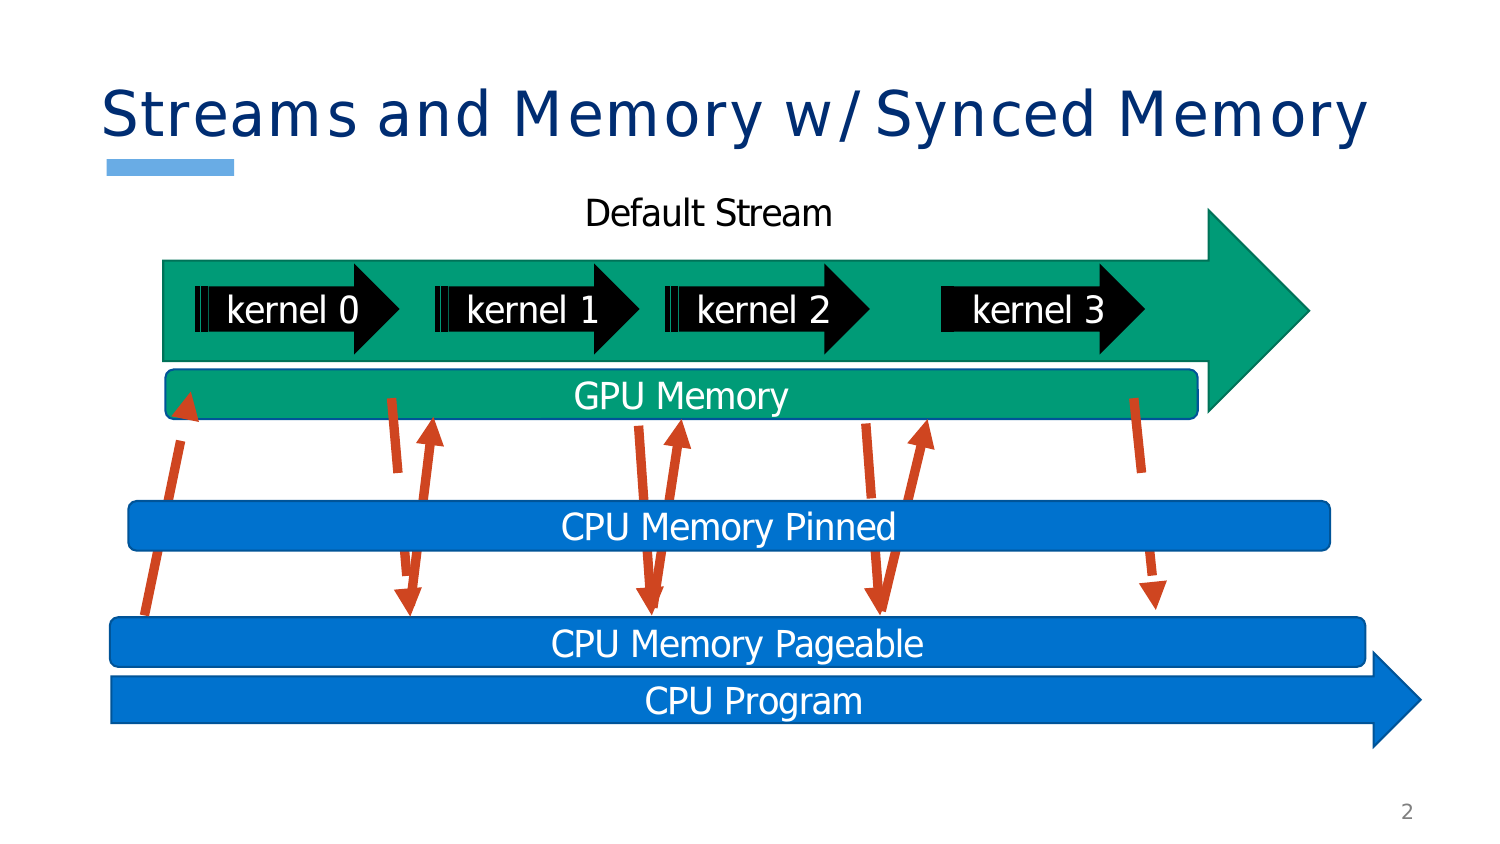

# Streams and Memory w/Synced Memory
Default Stream

kernel 0
kernel 1
kernel 2
kernel 3
GPU Memory
CPU Memory Pinned
CPU Memory Pageable
CPU Program